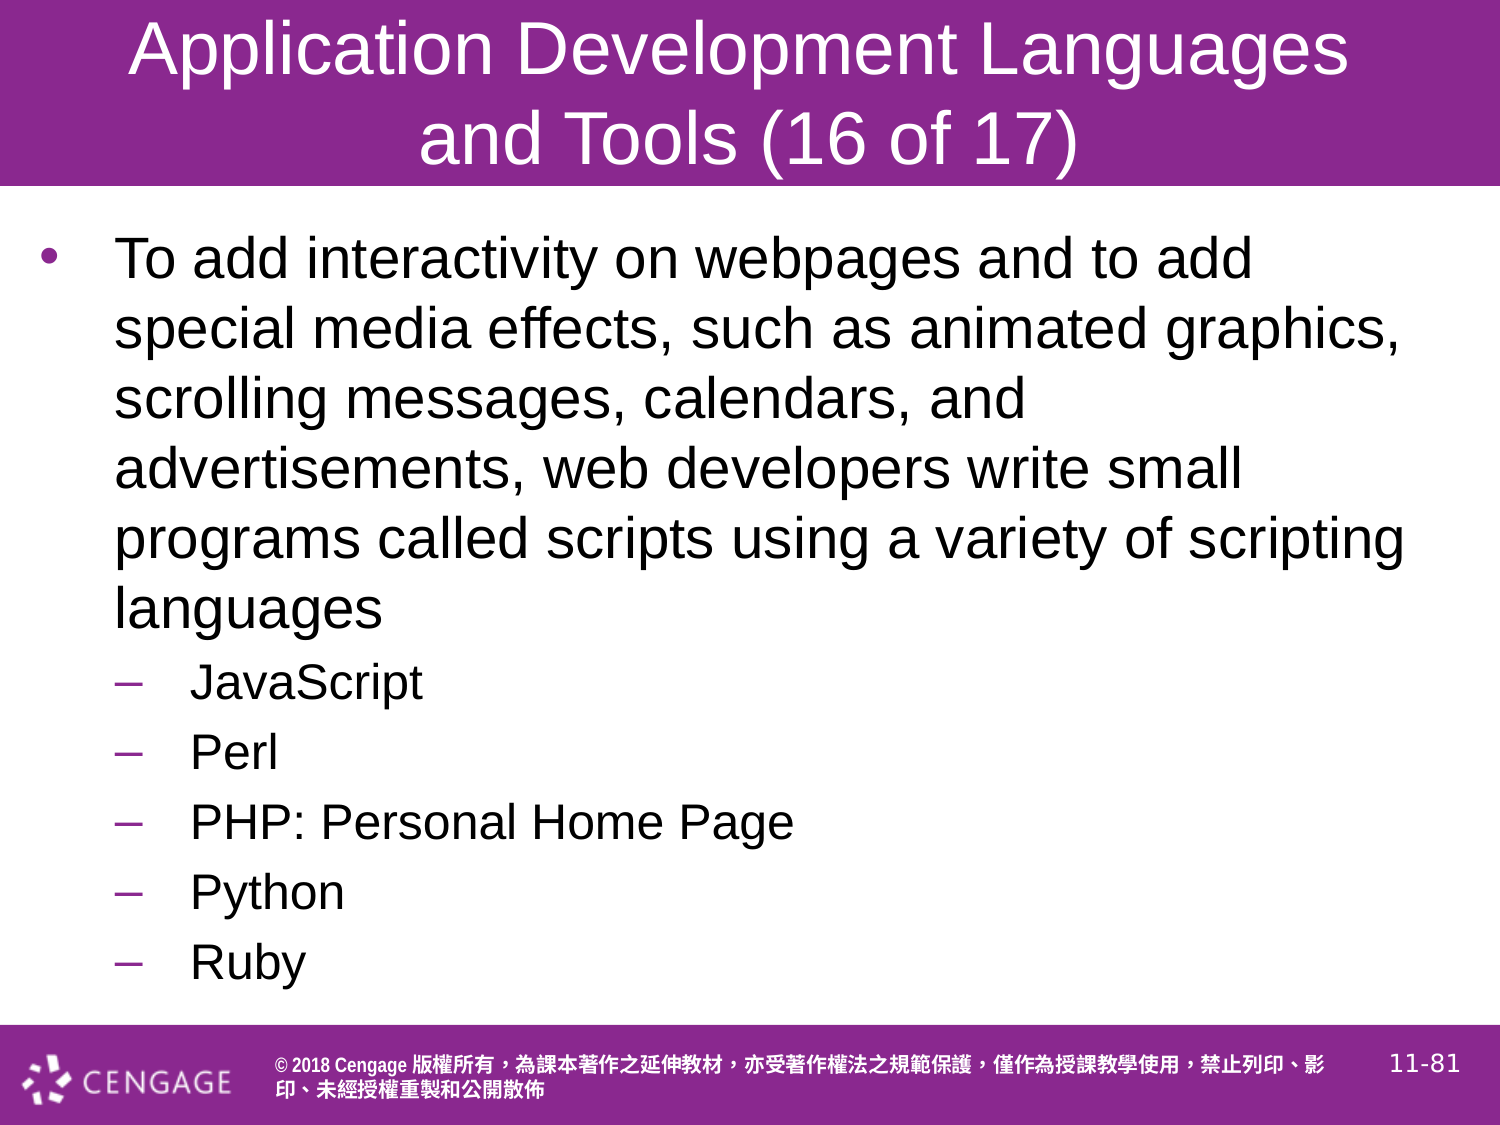

# Application Development Languages and Tools (16 of 17)
To add interactivity on webpages and to add special media effects, such as animated graphics, scrolling messages, calendars, and advertisements, web developers write small programs called scripts using a variety of scripting languages
JavaScript
Perl
PHP: Personal Home Page
Python
Ruby